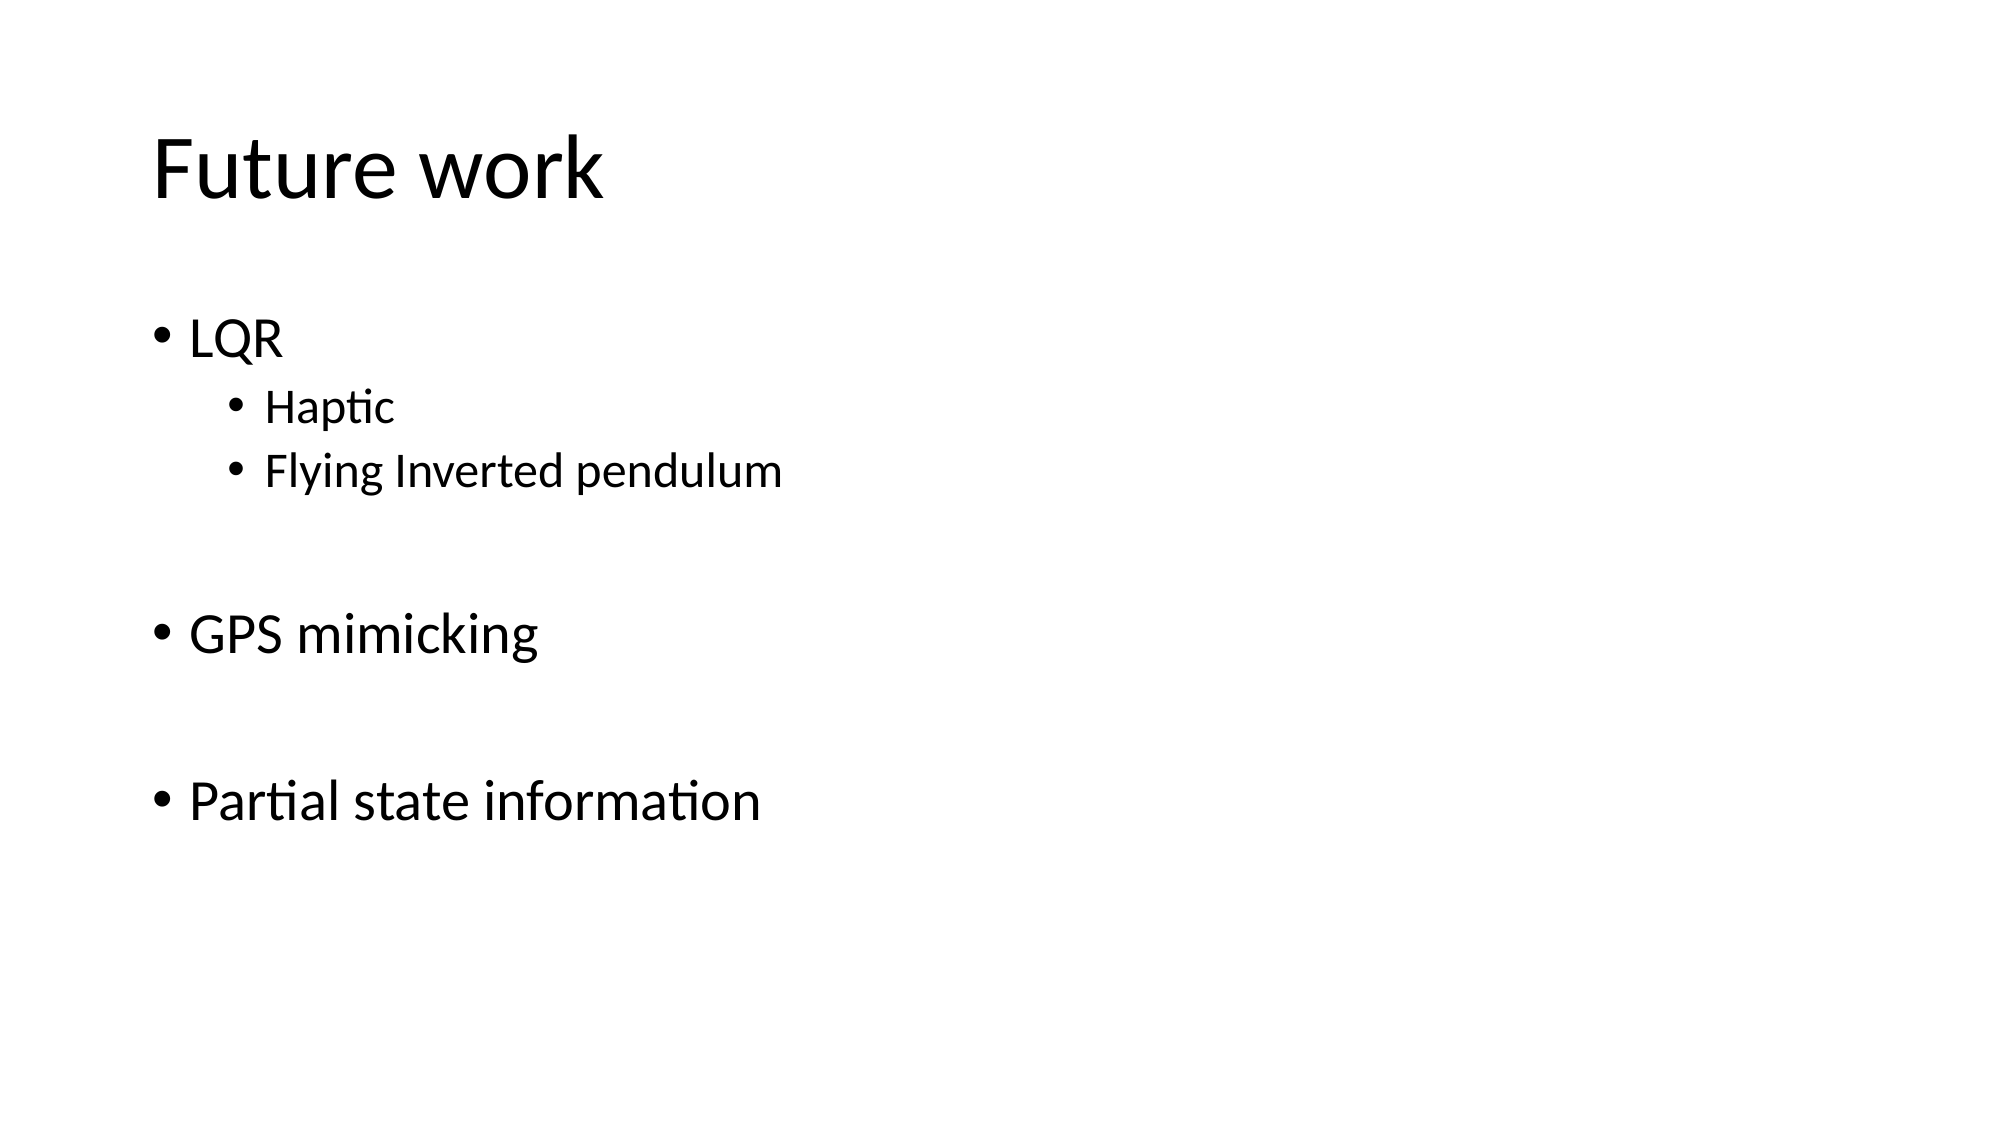

# Future work
LQR
Haptic
Flying Inverted pendulum

GPS mimicking

Partial state information